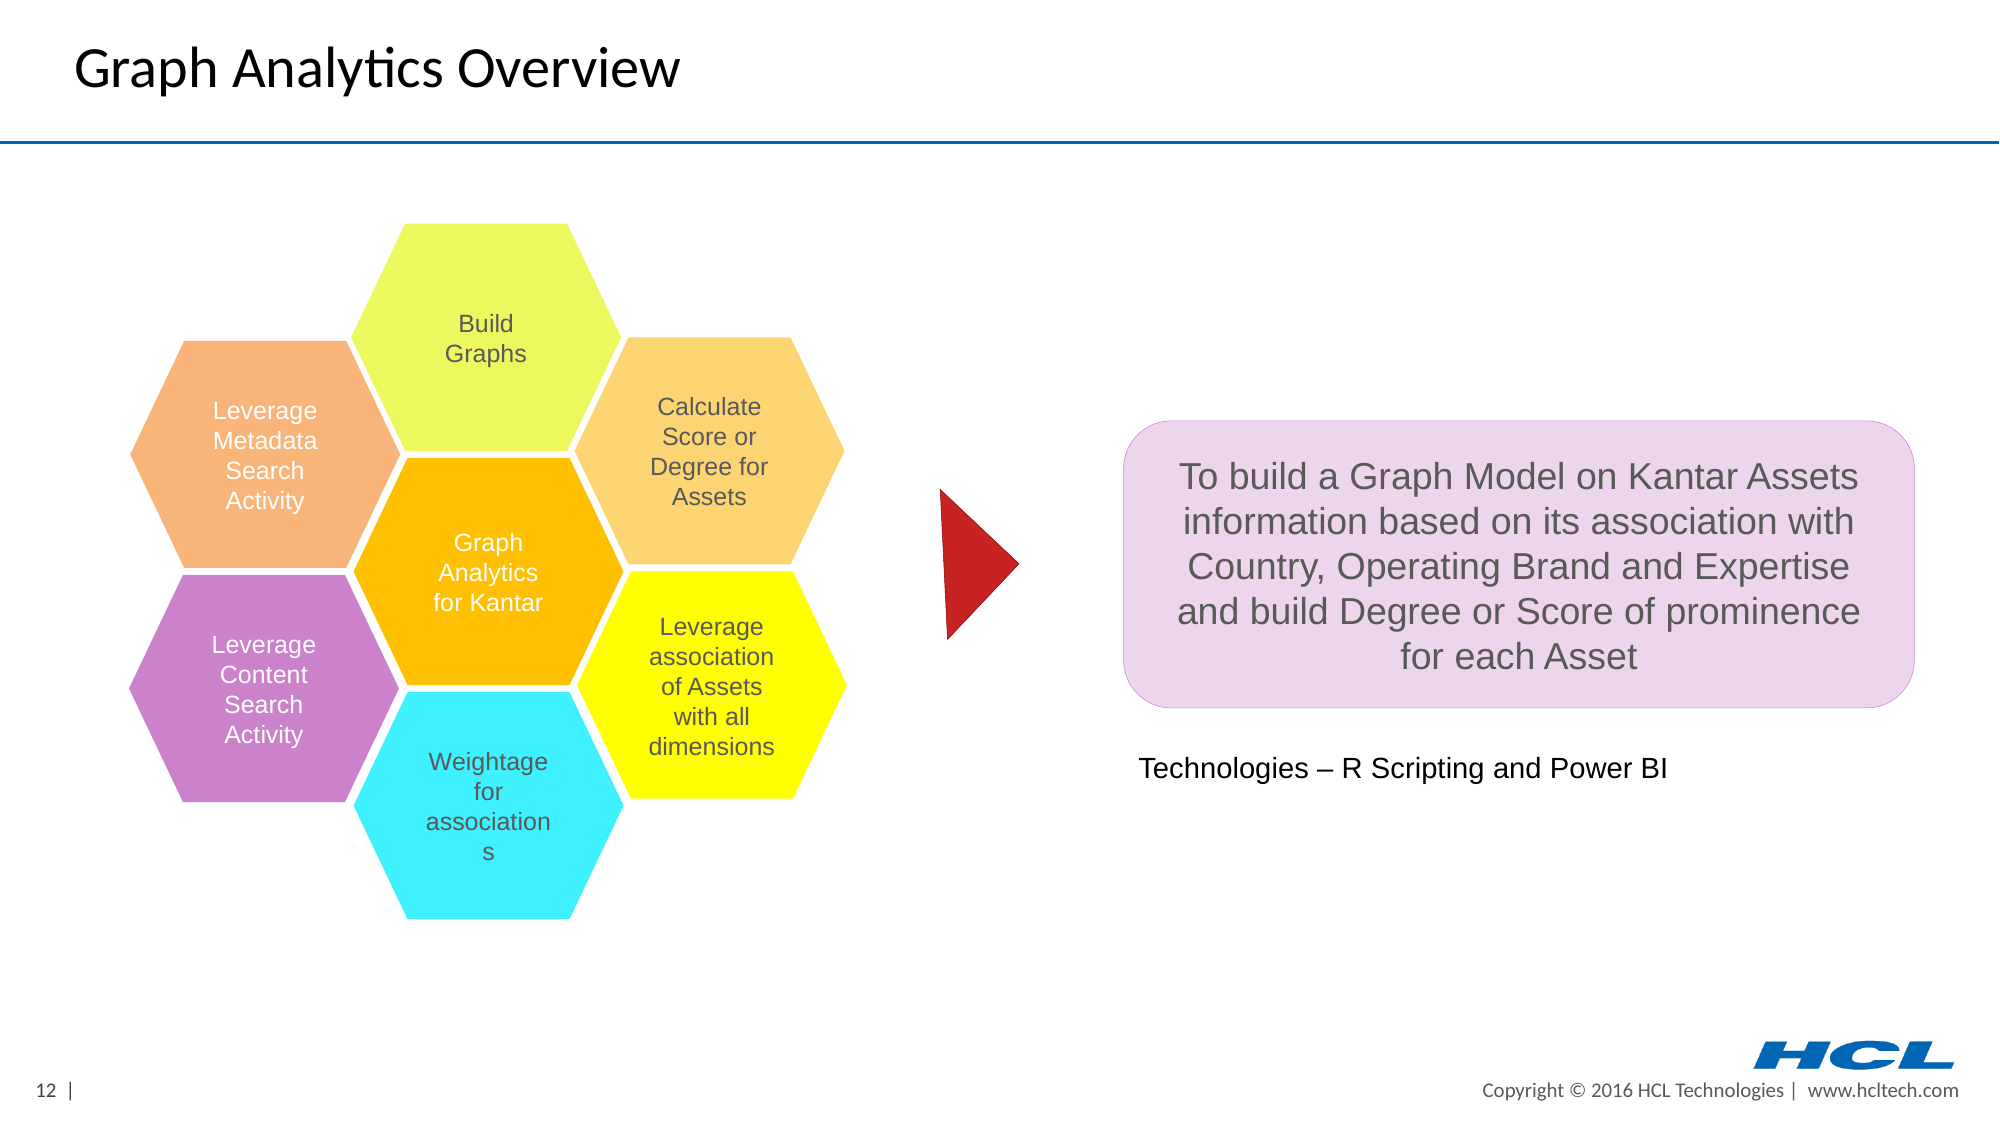

# Graph Analytics Overview
Build Graphs
Calculate Score or Degree for Assets
Leverage Metadata Search Activity
To build a Graph Model on Kantar Assets information based on its association with Country, Operating Brand and Expertise and build Degree or Score of prominence for each Asset
Graph Analytics for Kantar

Leverage association of Assets with all dimensions
Leverage Content Search Activity
Weightage for associations
Technologies – R Scripting and Power BI